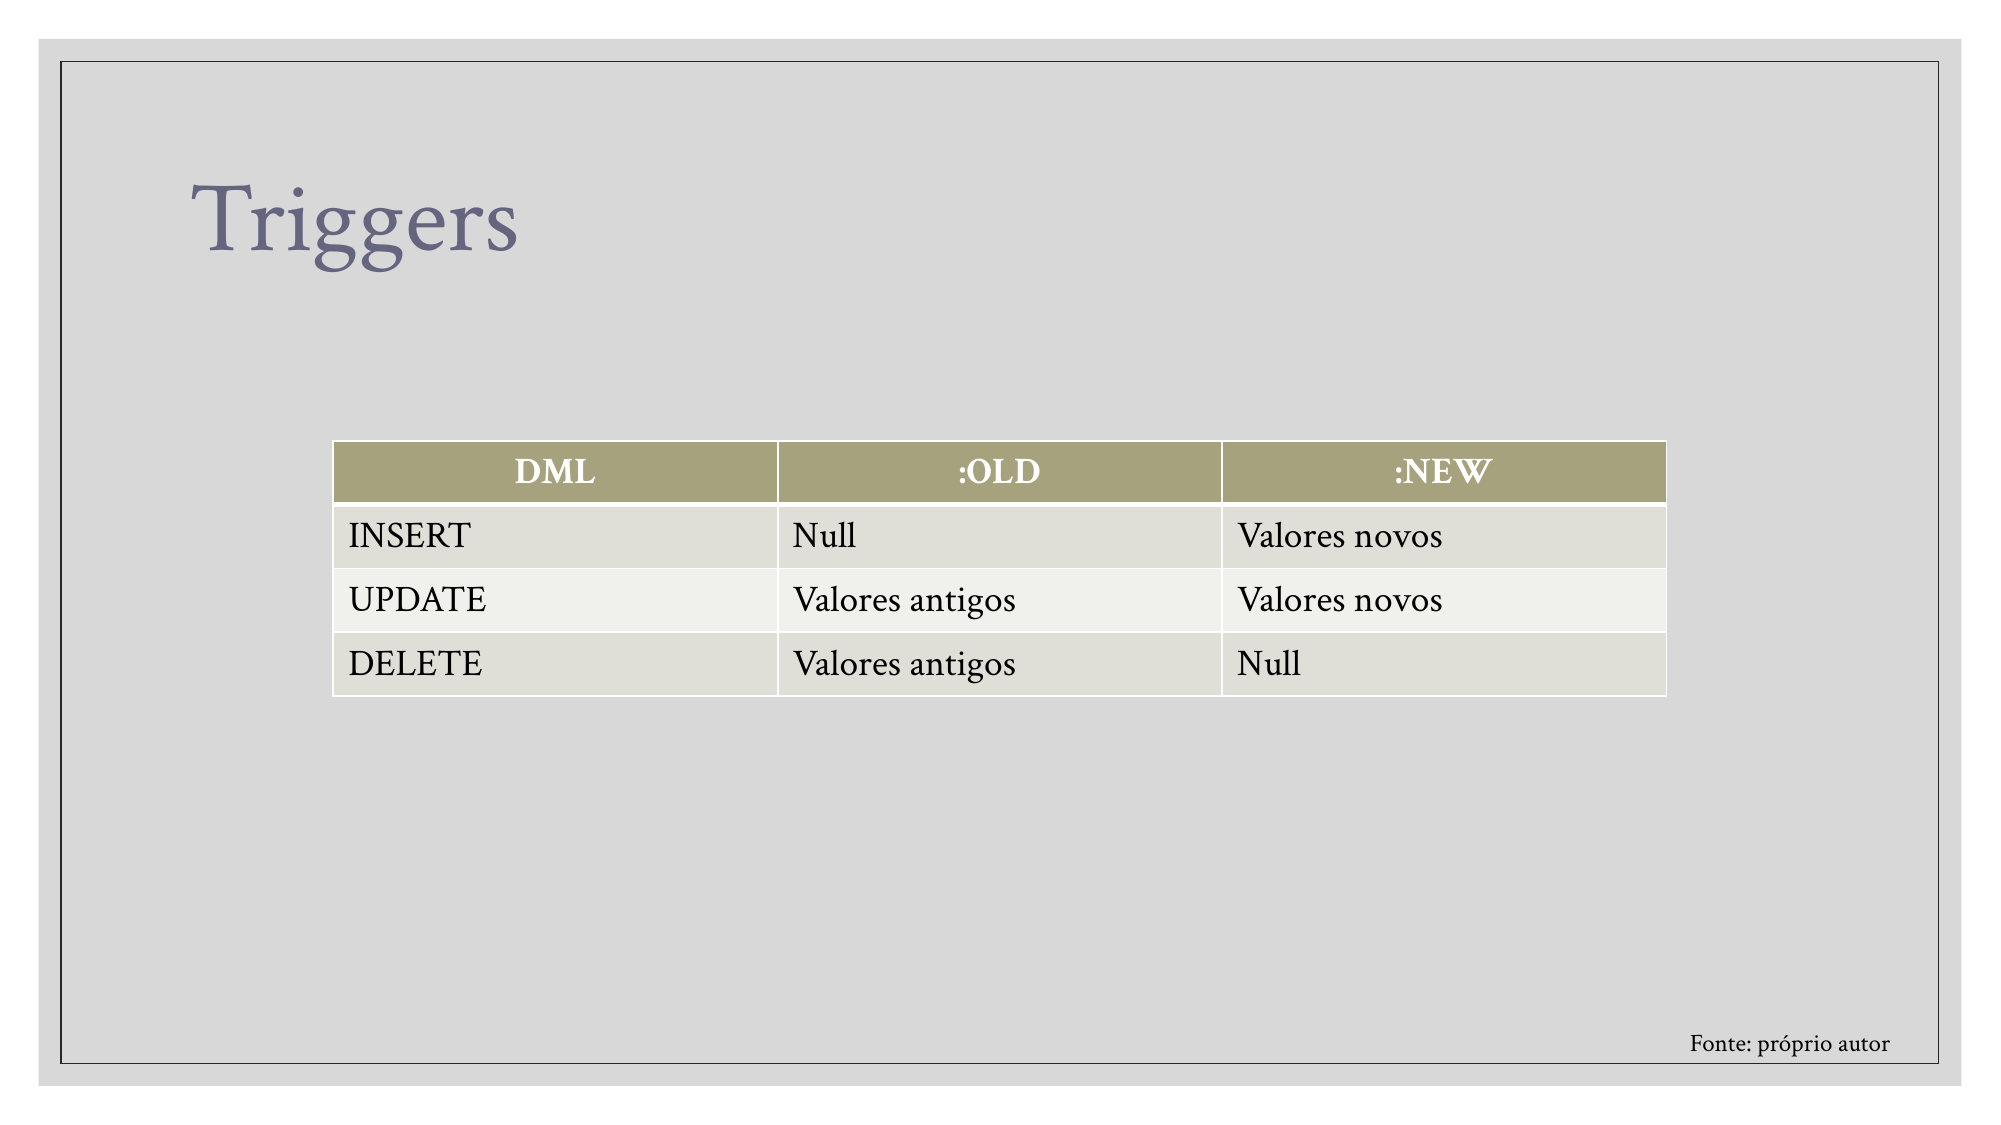

# Triggers

| DML | :OLD | :NEW |
| --- | --- | --- |
| INSERT | Null | Valores novos |
| UPDATE | Valores antigos | Valores novos |
| DELETE | Valores antigos | Null |
Fonte: próprio autor